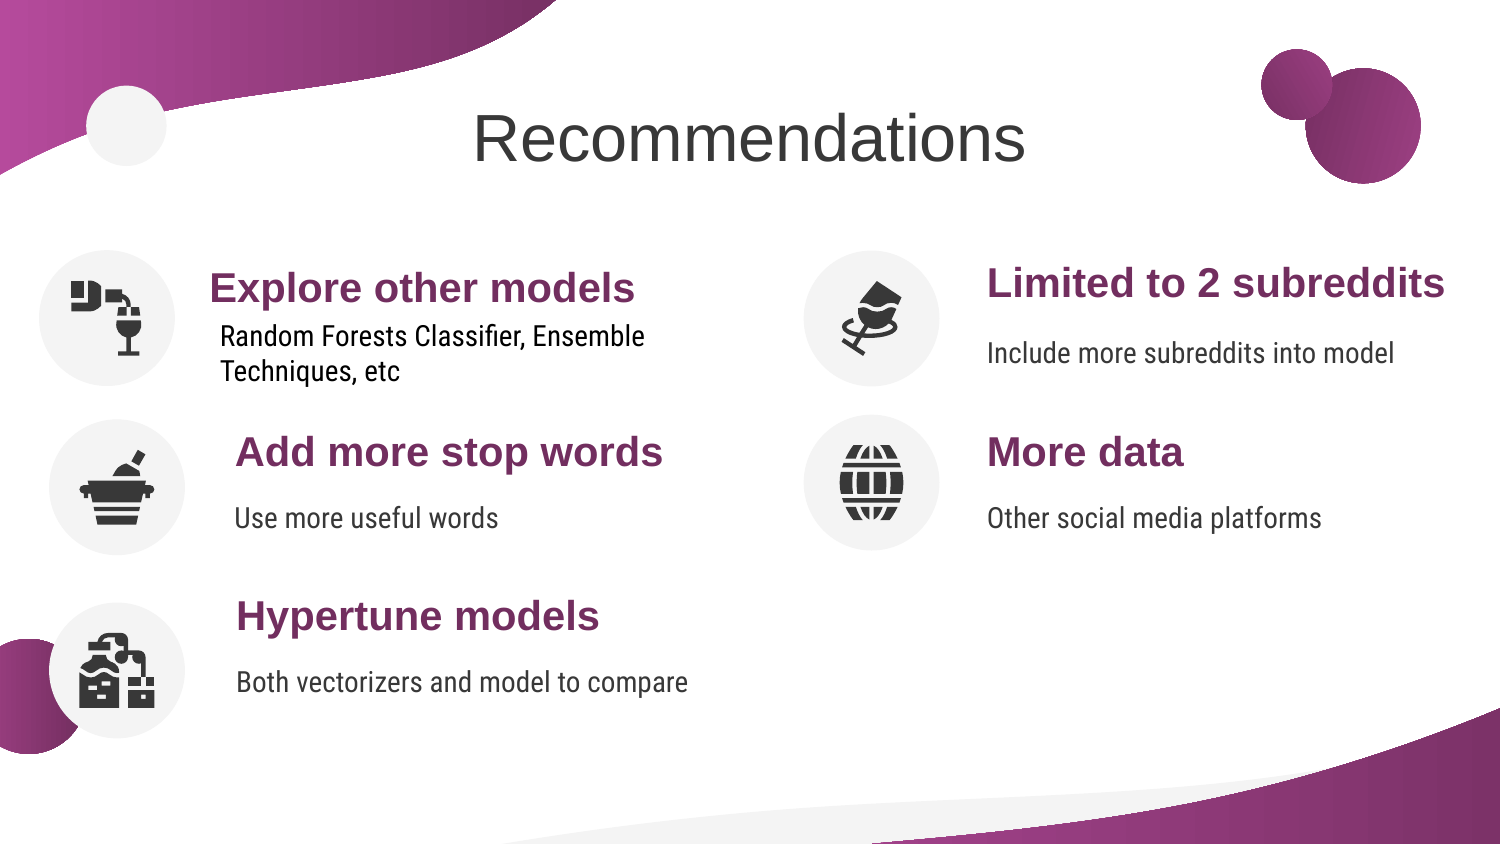

Recommendations

Limited to 2 subreddits

Explore other models

Random Forests Classifier, Ensemble Techniques, etc
Include more subreddits into model

Add more stop words
# More data

Use more useful words
Other social media platforms
Hypertune models

Both vectorizers and model to compare